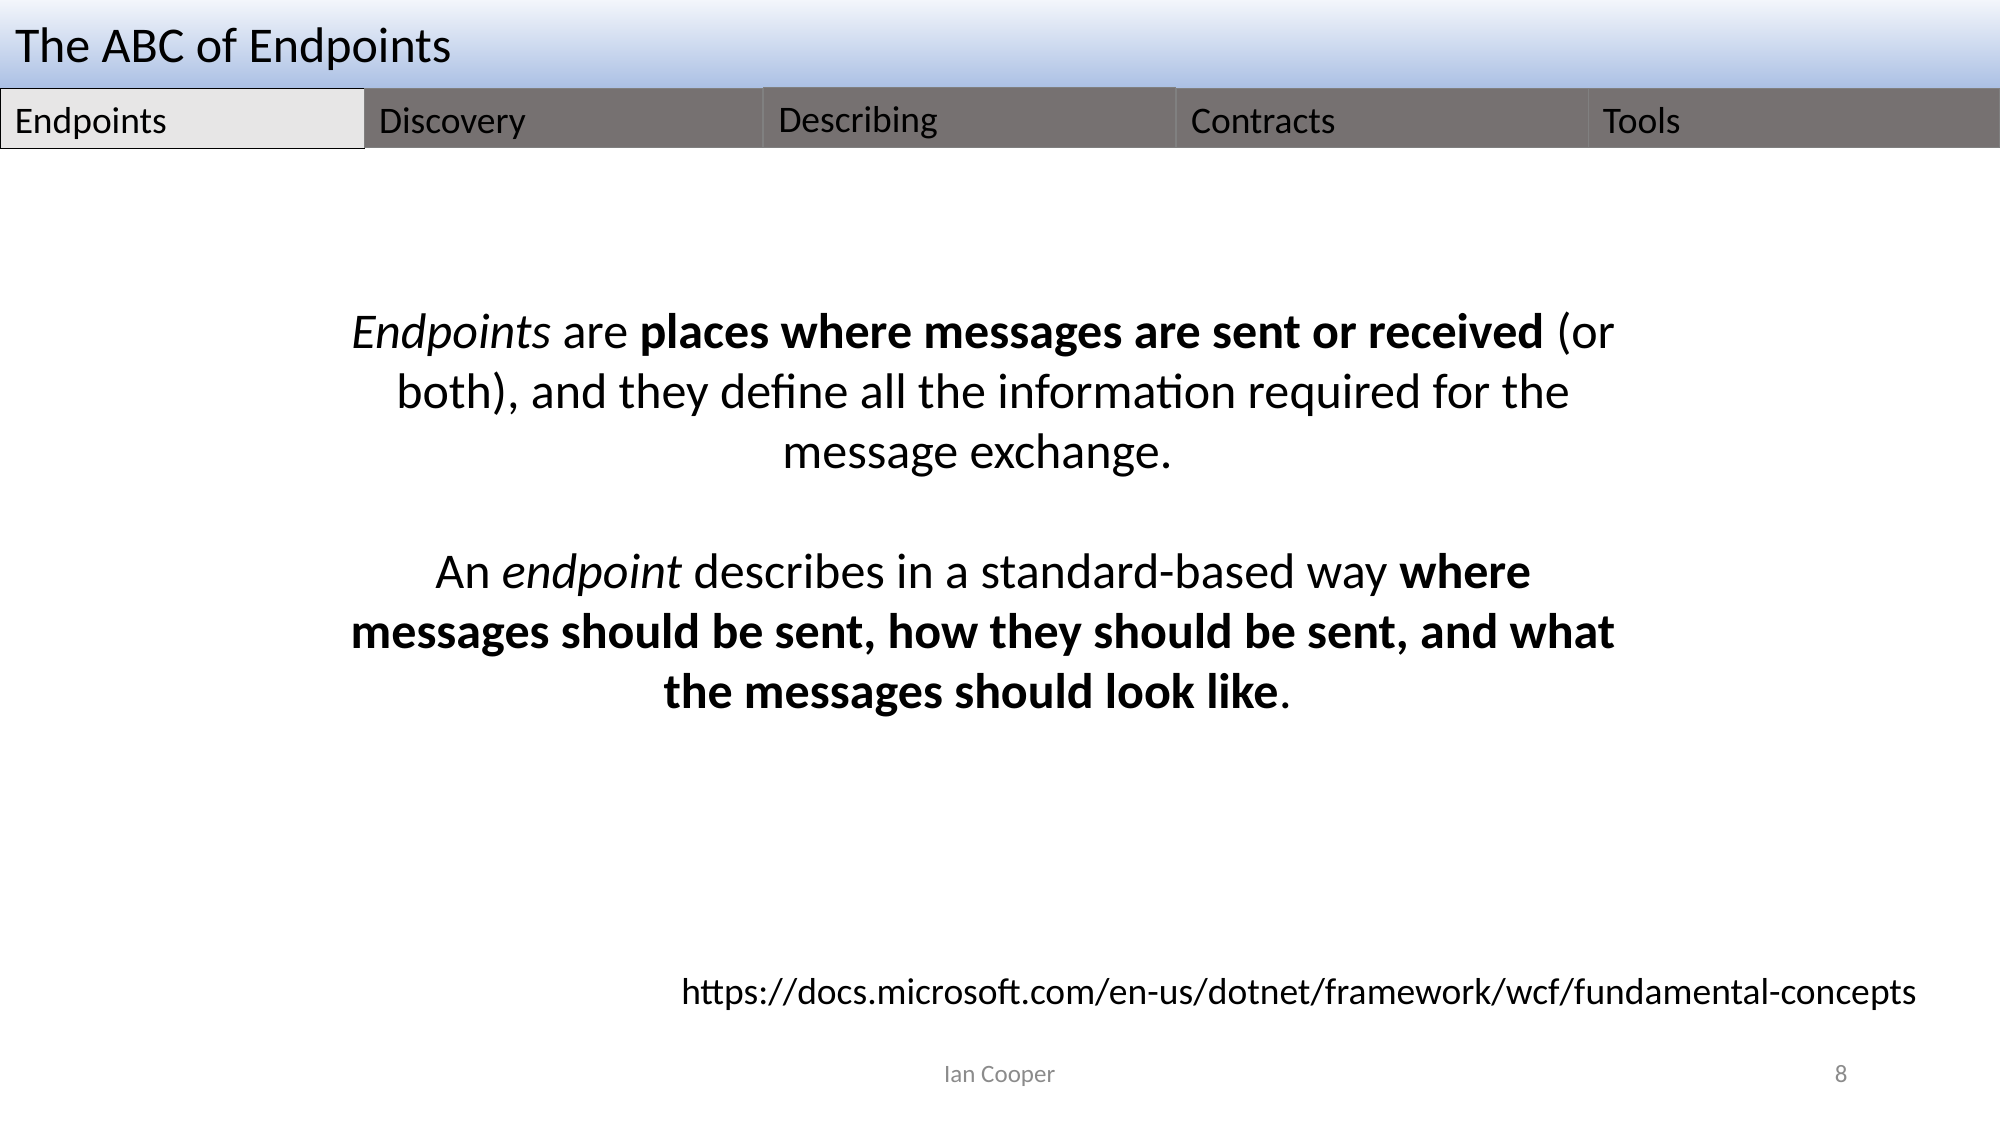

The ABC of Endpoints
Describing
Discovery
Contracts
Tools
Endpoints
Endpoints are places where messages are sent or received (or both), and they define all the information required for the message exchange.

An endpoint describes in a standard-based way where messages should be sent, how they should be sent, and what the messages should look like.
https://docs.microsoft.com/en-us/dotnet/framework/wcf/fundamental-concepts
Ian Cooper
8